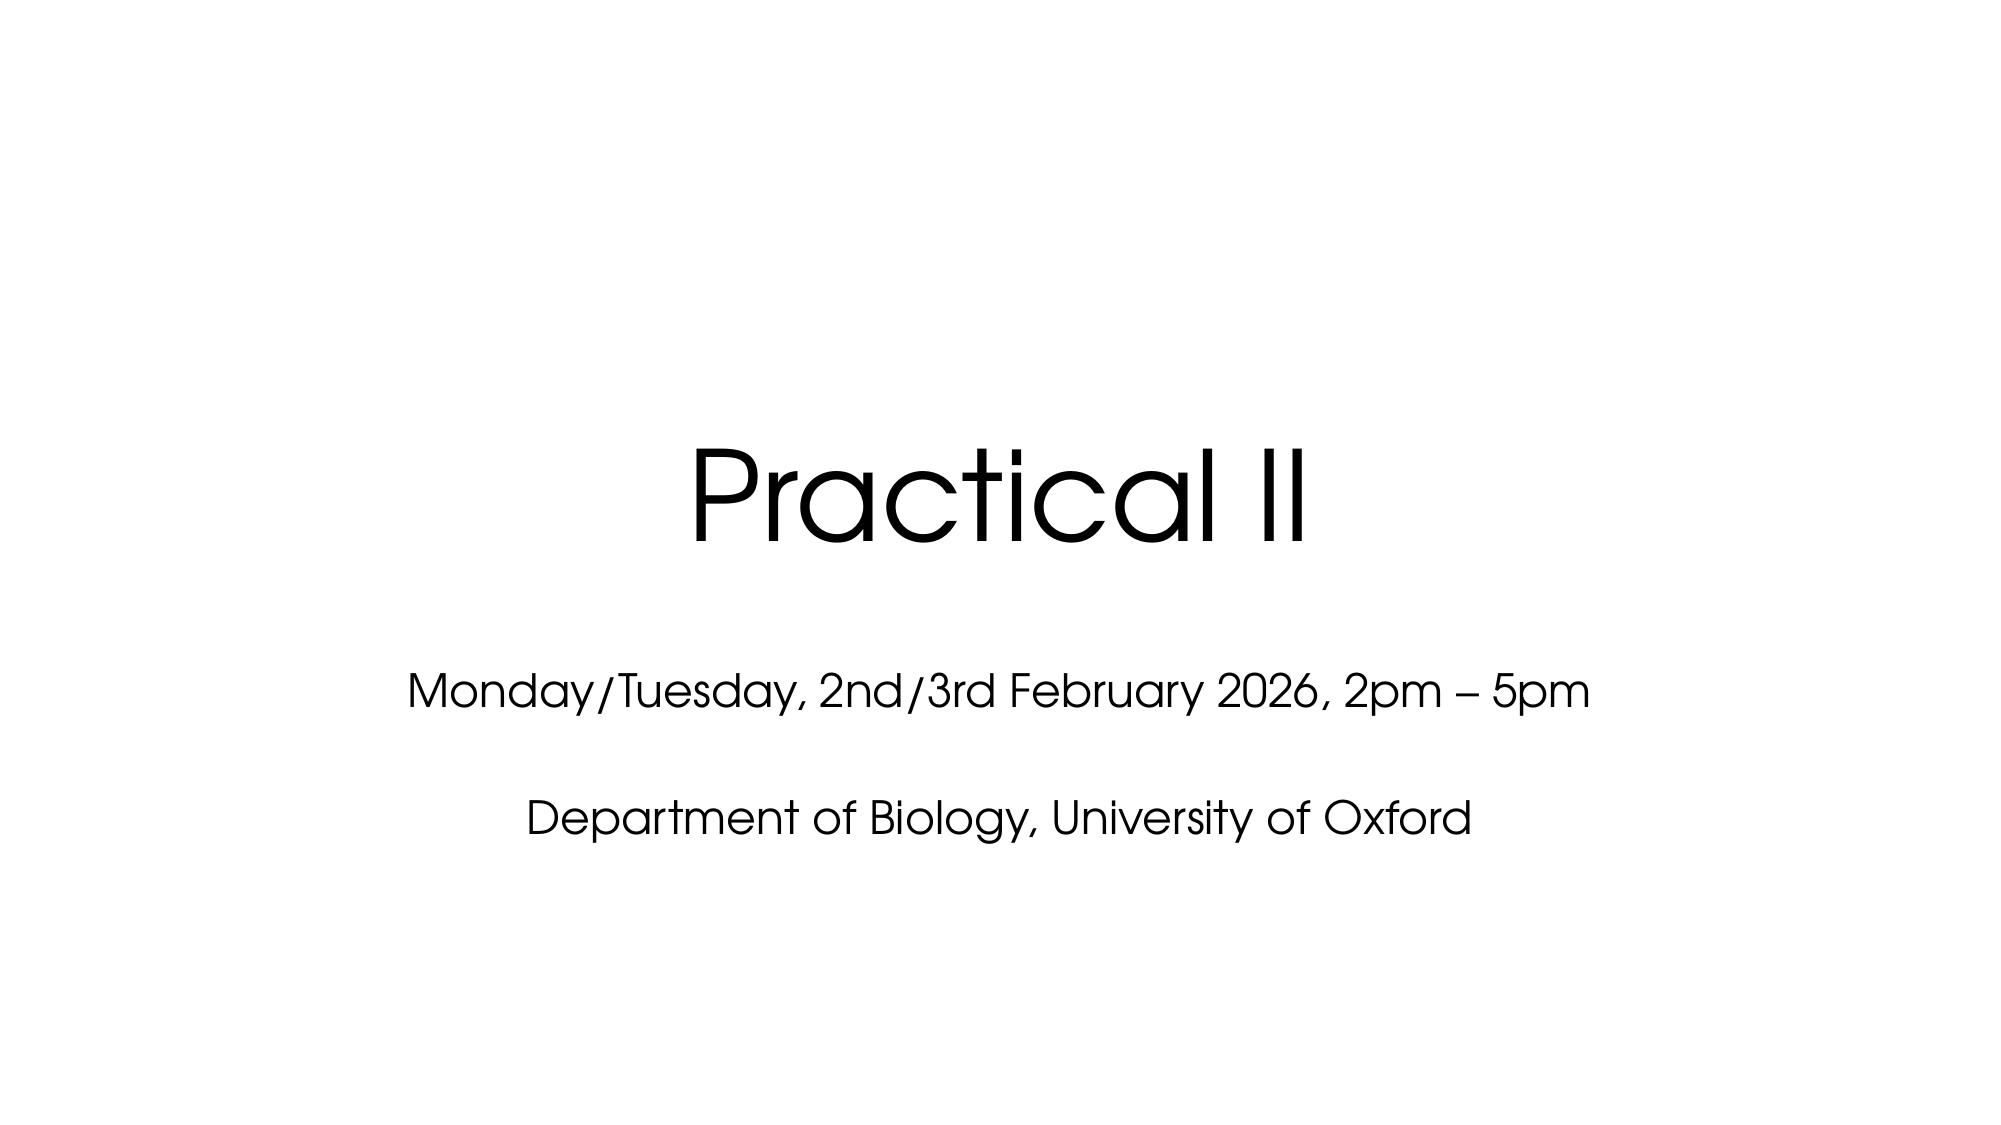

# Practical II

Monday/Tuesday, 2nd/3rd February 2026, 2pm – 5pm

Department of Biology, University of Oxford